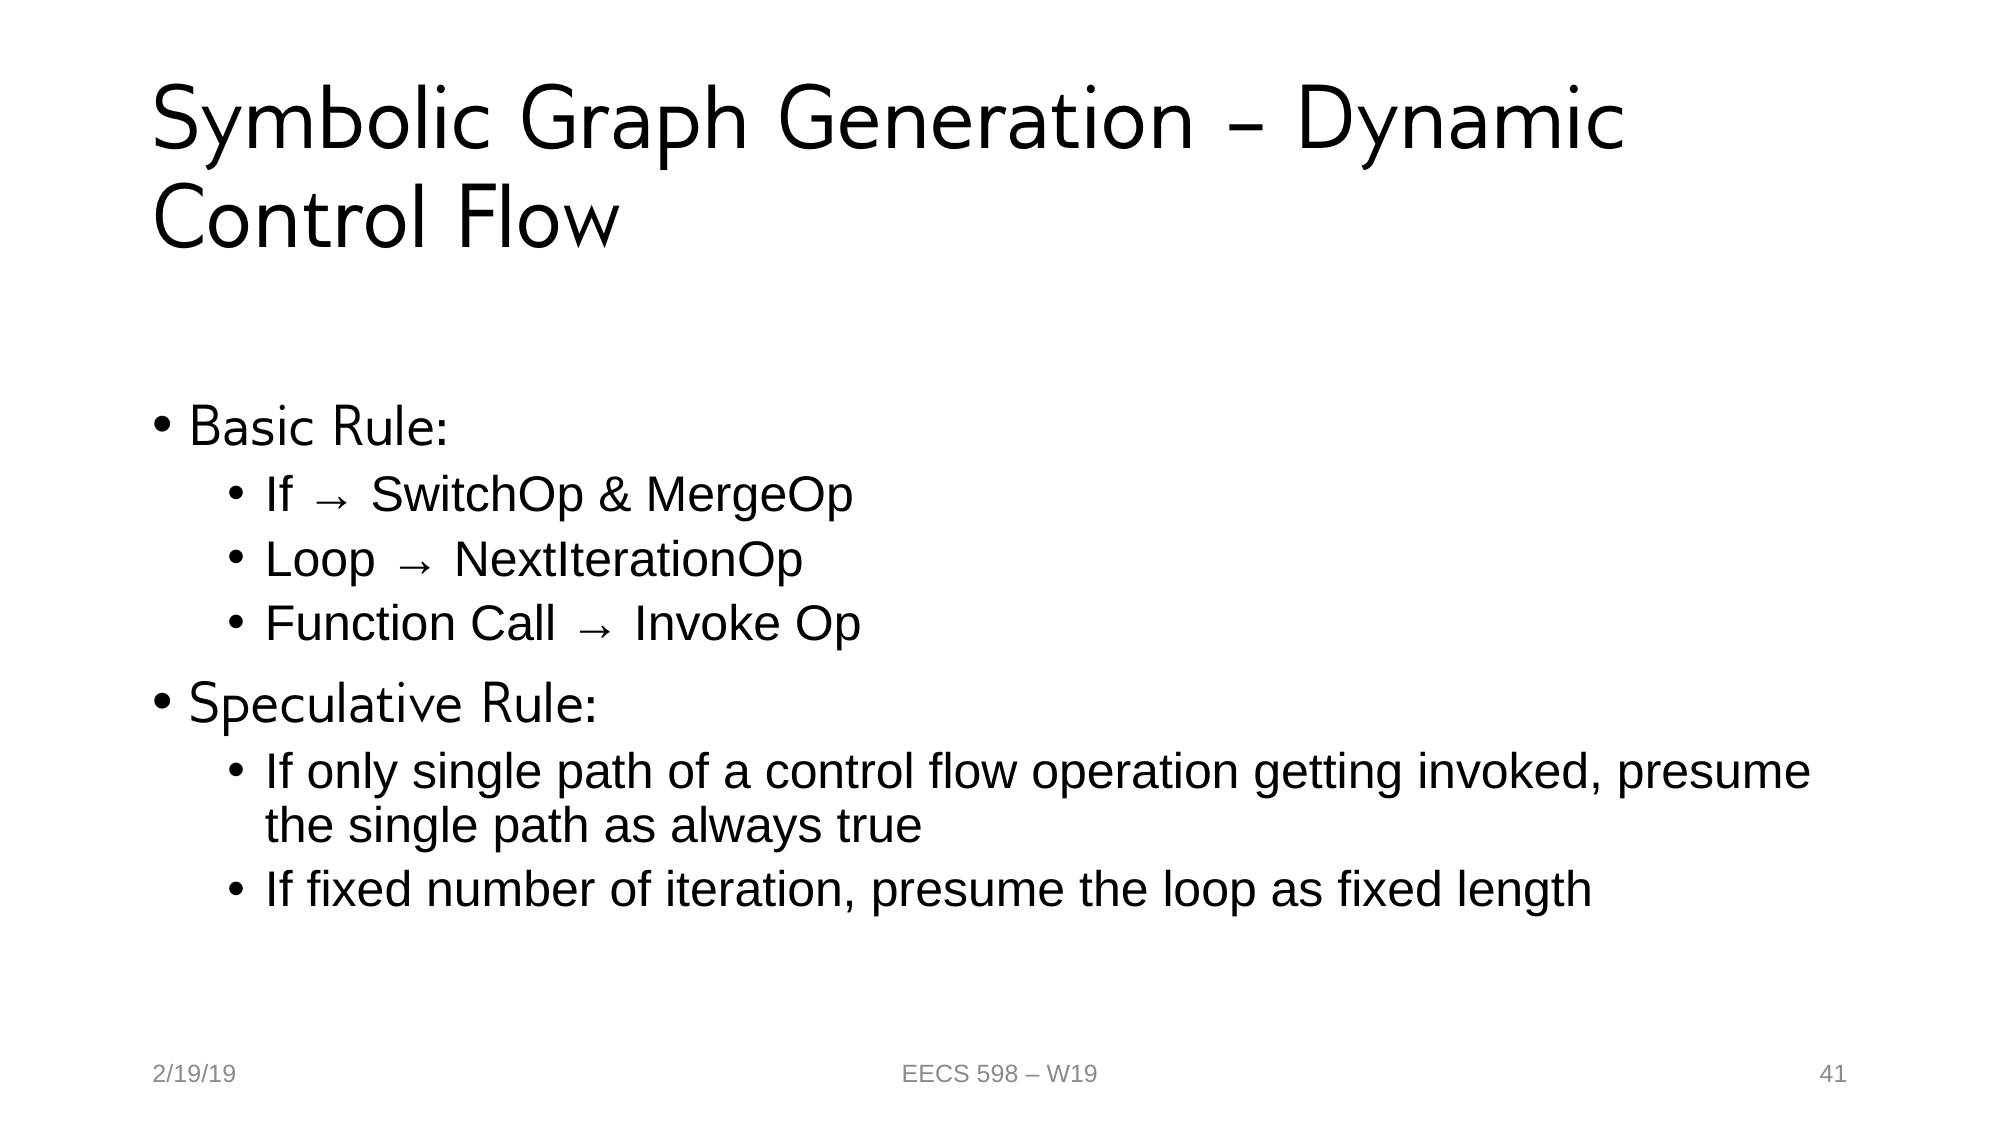

# Symbolic Graph Generation – Dynamic Control Flow
Basic Rule:
If → SwitchOp & MergeOp
Loop → NextIterationOp
Function Call → Invoke Op
Speculative Rule:
If only single path of a control flow operation getting invoked, presume the single path as always true
If fixed number of iteration, presume the loop as fixed length
2/19/19
EECS 598 – W19
41